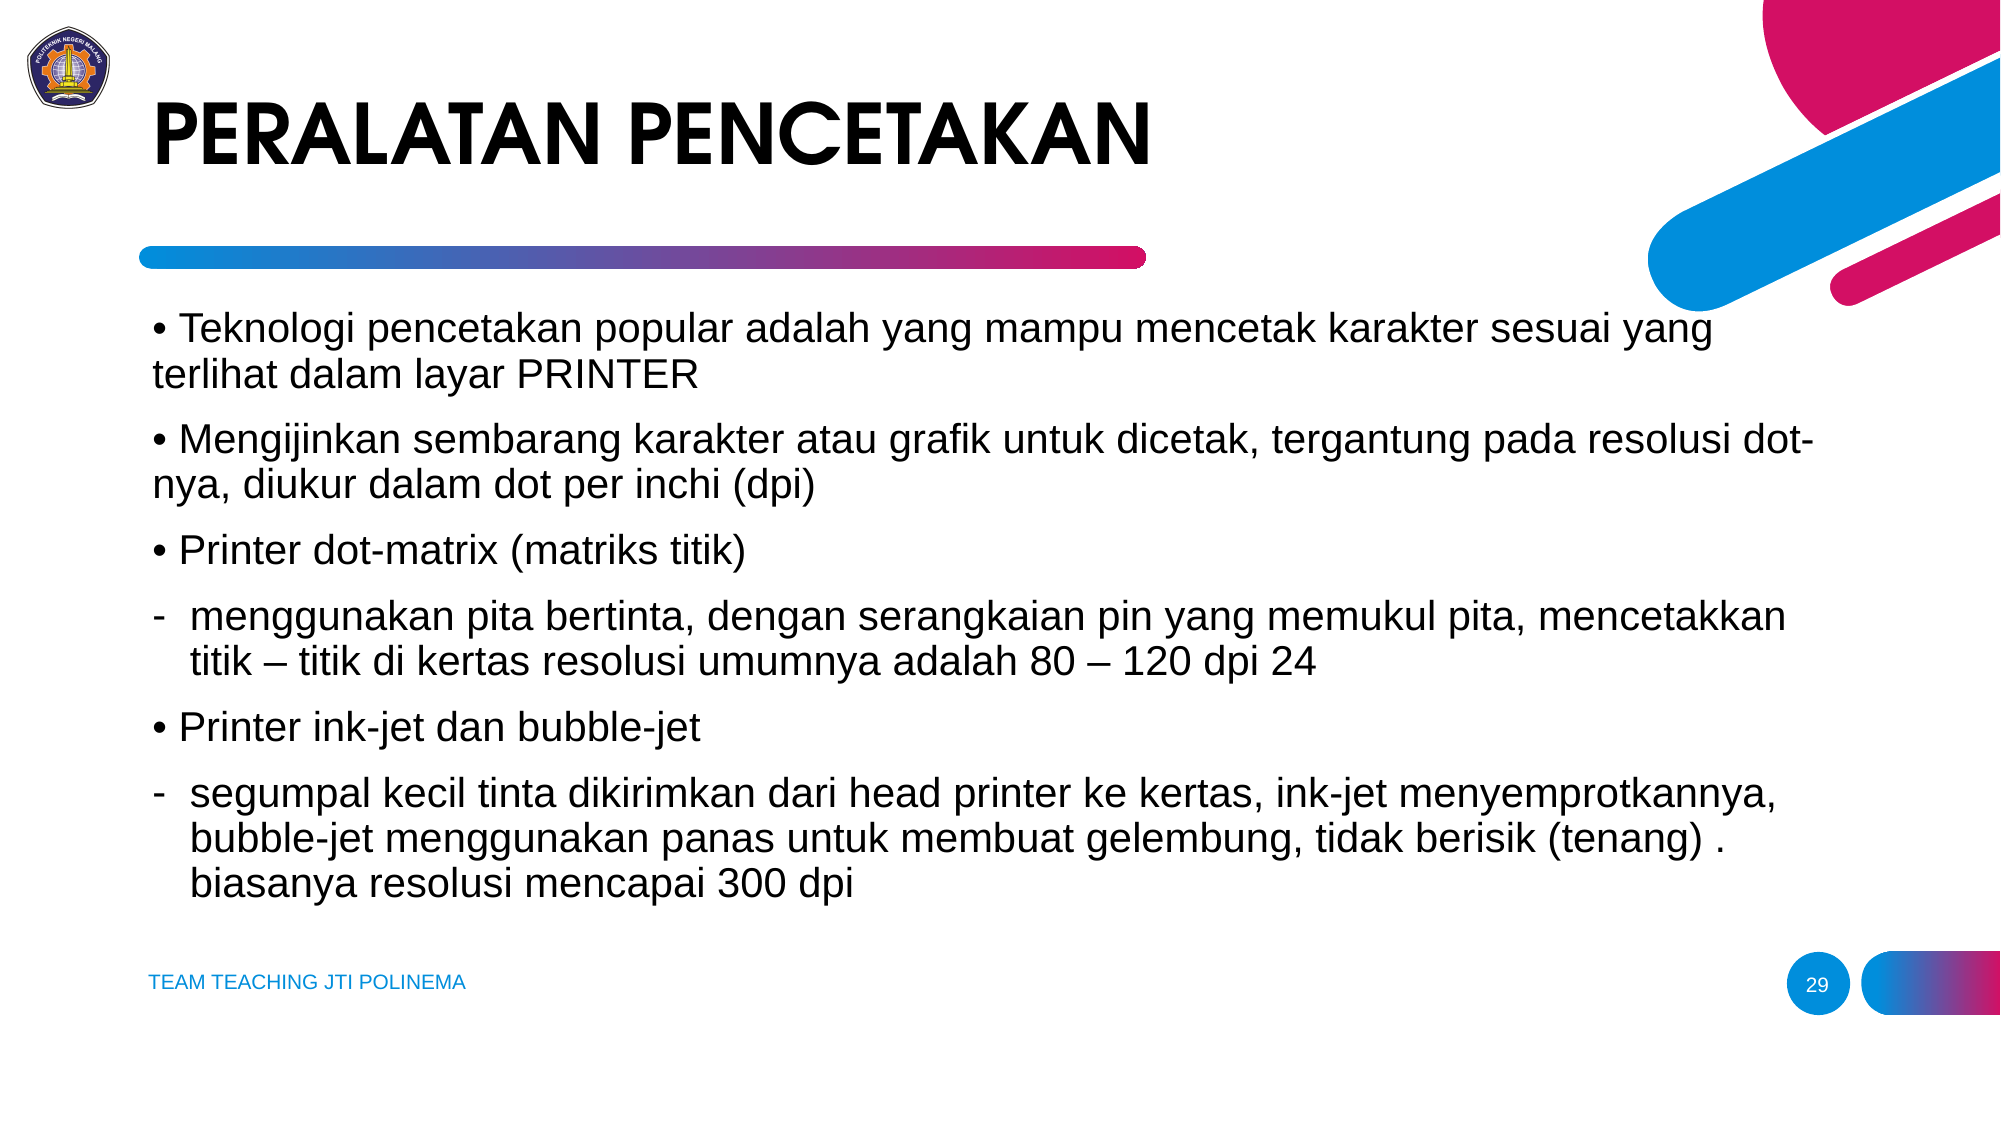

# PERALATAN PENCETAKAN
• Teknologi pencetakan popular adalah yang mampu mencetak karakter sesuai yang terlihat dalam layar PRINTER
• Mengijinkan sembarang karakter atau grafik untuk dicetak, tergantung pada resolusi dot-nya, diukur dalam dot per inchi (dpi)
• Printer dot-matrix (matriks titik)
menggunakan pita bertinta, dengan serangkaian pin yang memukul pita, mencetakkan titik – titik di kertas resolusi umumnya adalah 80 – 120 dpi 24
• Printer ink-jet dan bubble-jet
segumpal kecil tinta dikirimkan dari head printer ke kertas, ink-jet menyemprotkannya, bubble-jet menggunakan panas untuk membuat gelembung, tidak berisik (tenang) . biasanya resolusi mencapai 300 dpi
TEAM TEACHING JTI POLINEMA
29